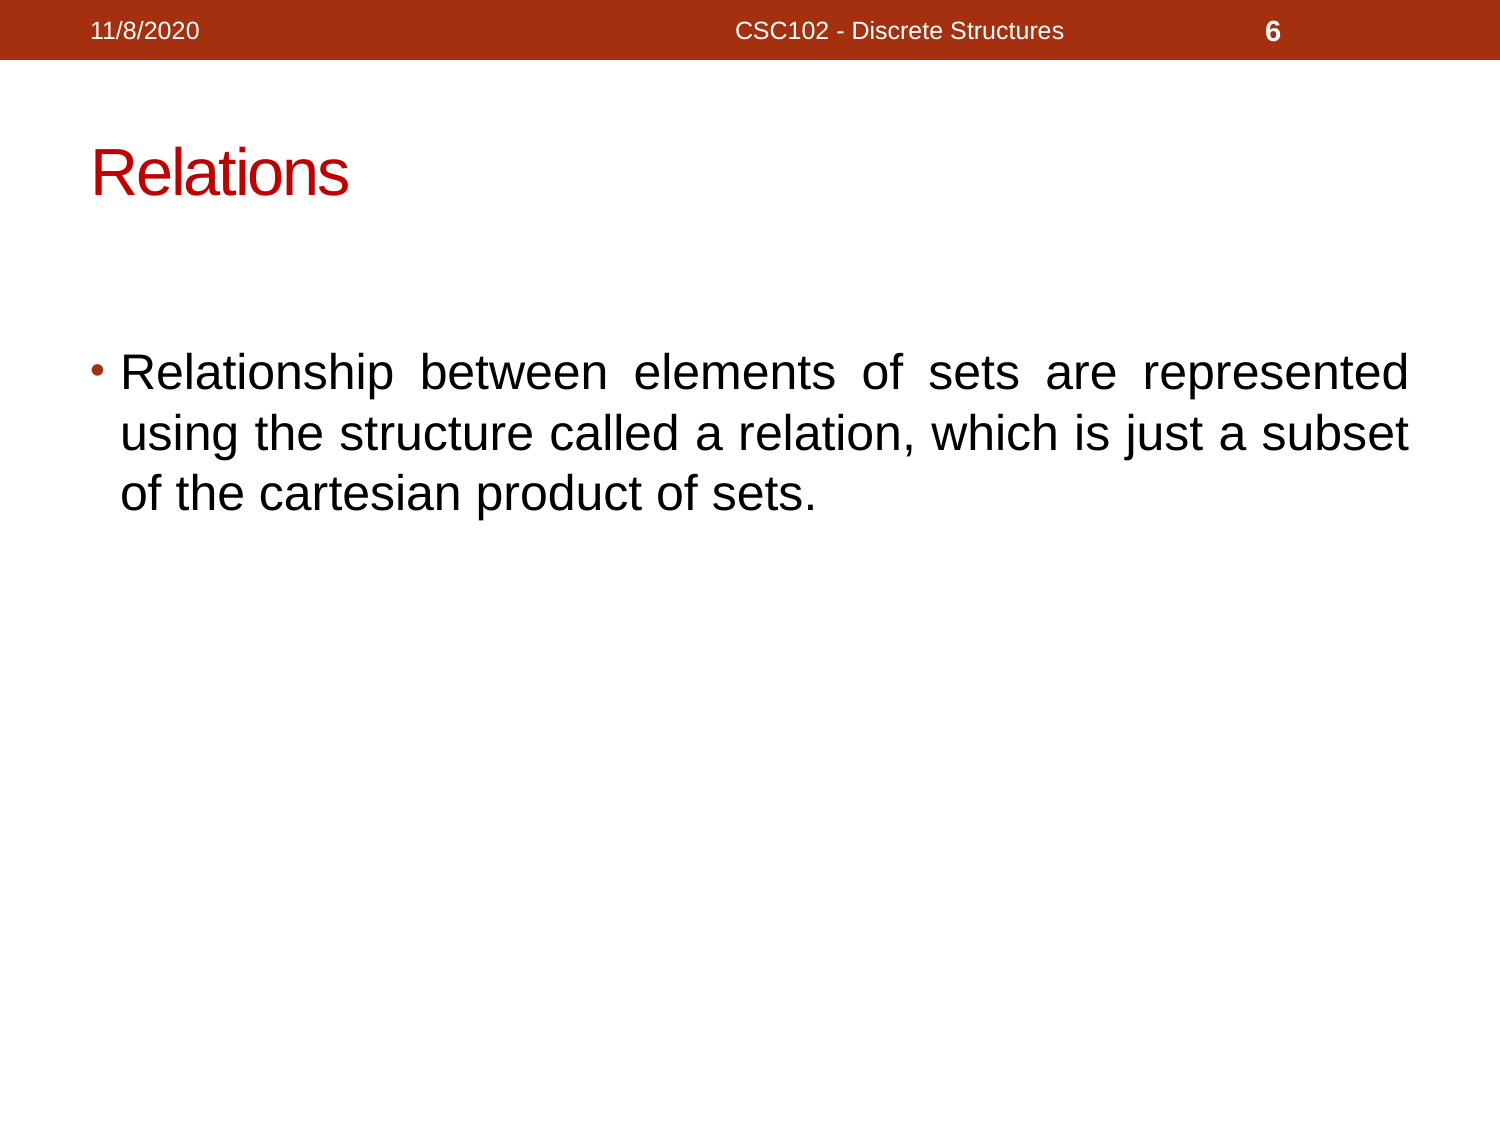

11/8/2020
CSC102 - Discrete Structures
6
# Relations

Relationship between elements of sets are represented using the structure called a relation, which is just a subset of the cartesian product of sets.